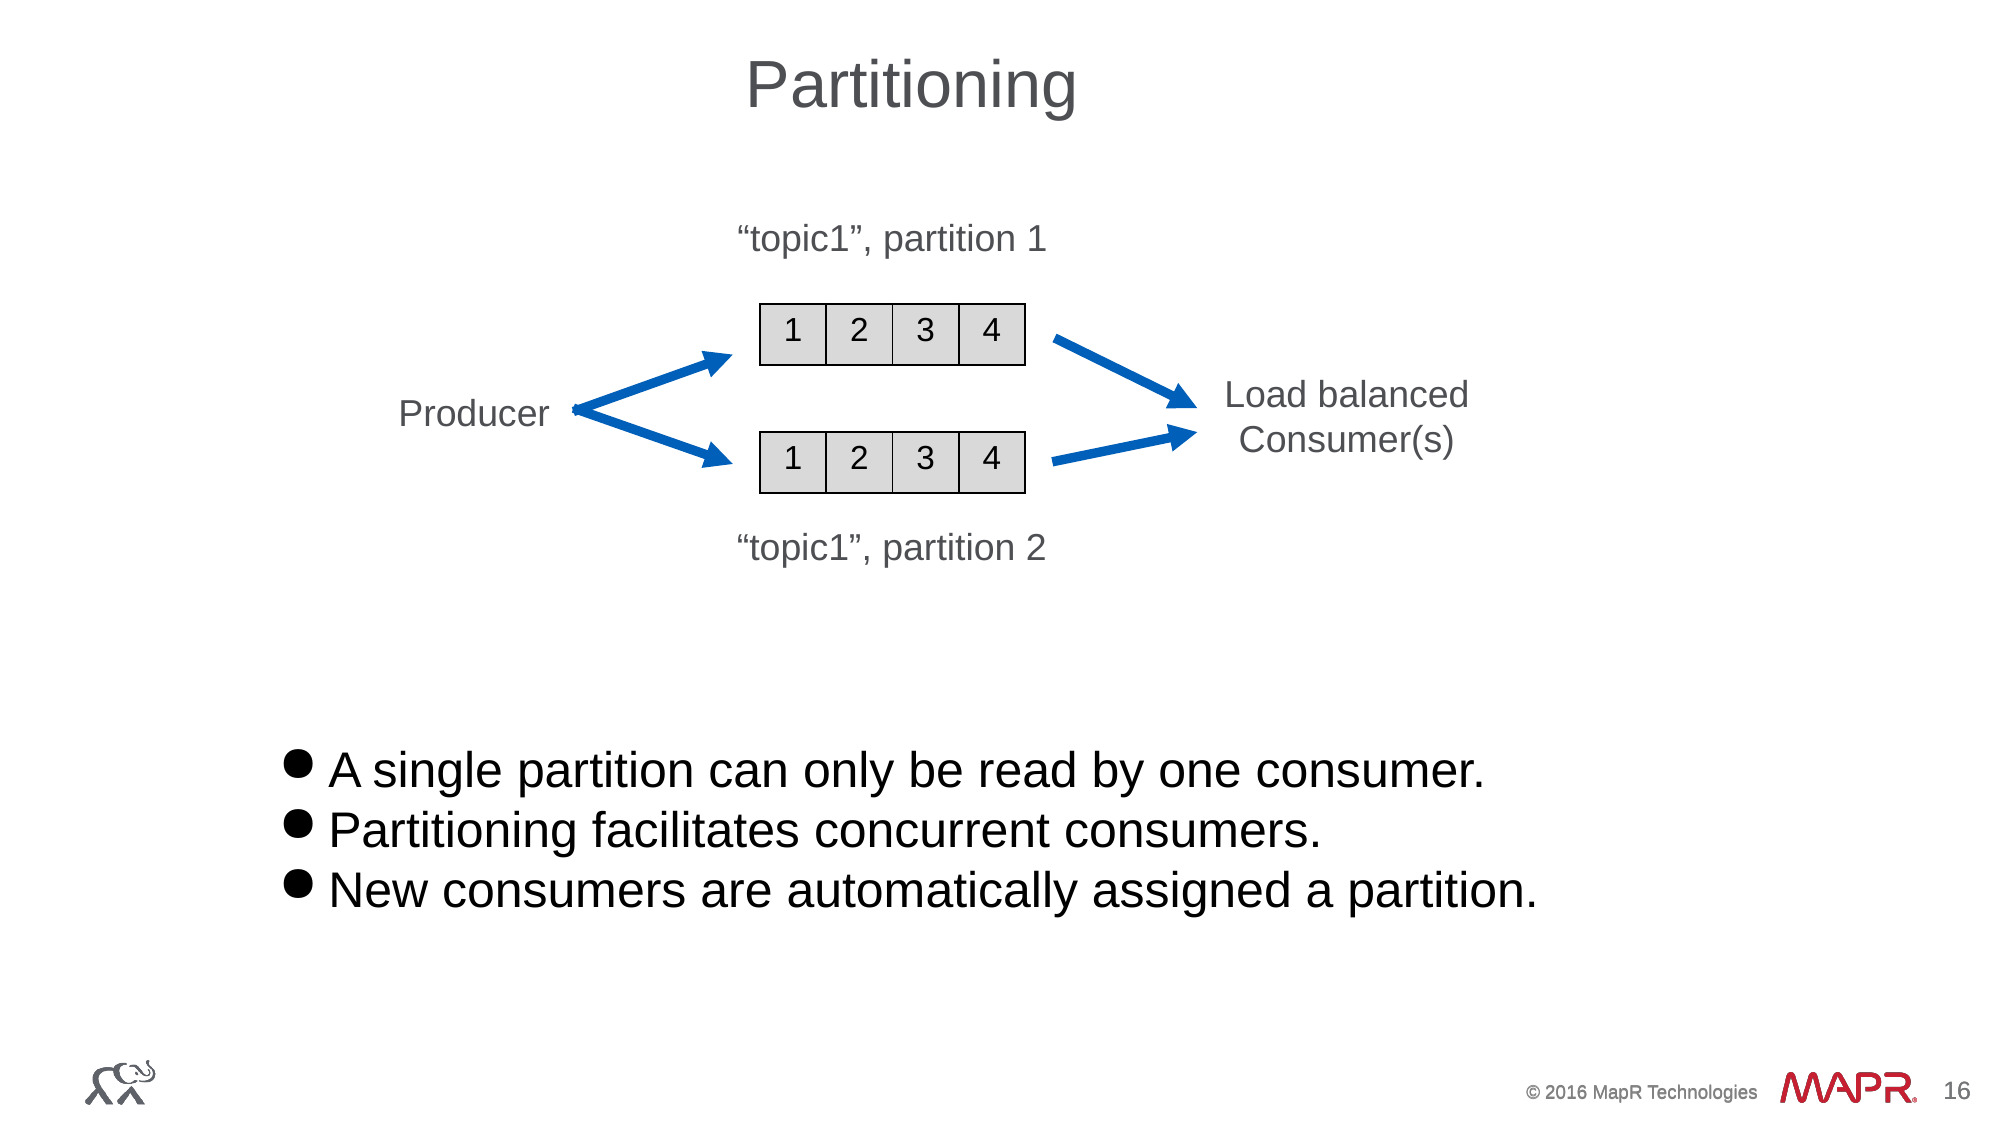

Partitioning
“topic1”, partition 1

| 1 | 2 | 3 | 4 |
| --- | --- | --- | --- |
Load balanced Consumer(s)
Producer
| 1 | 2 | 3 | 4 |
| --- | --- | --- | --- |
“topic1”, partition 2
A single partition can only be read by one consumer.
Partitioning facilitates concurrent consumers.
New consumers are automatically assigned a partition.